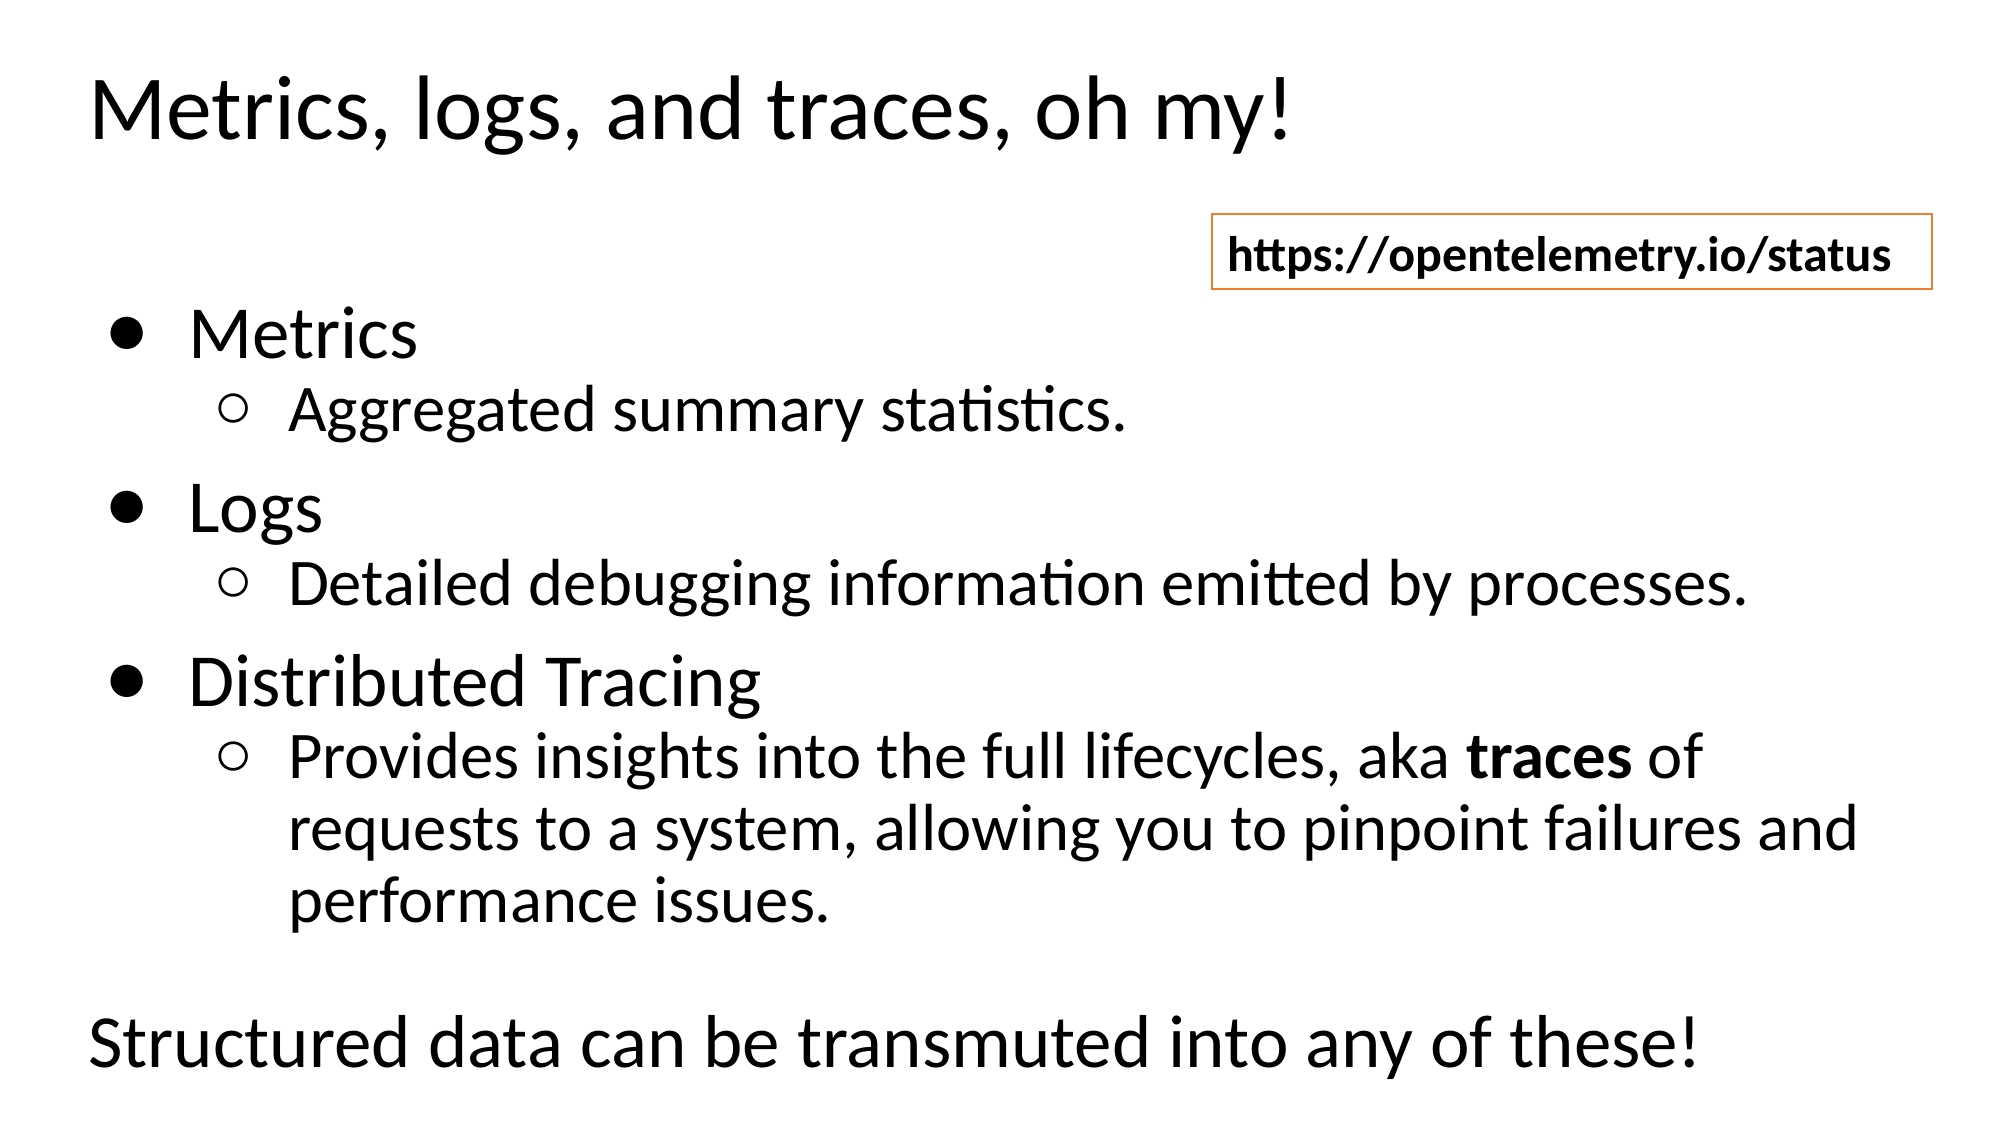

# Metrics, logs, and traces, oh my!
https://opentelemetry.io/status
Metrics
Aggregated summary statistics.
Logs
Detailed debugging information emitted by processes.
Distributed Tracing
Provides insights into the full lifecycles, aka traces of requests to a system, allowing you to pinpoint failures and performance issues.
Structured data can be transmuted into any of these!